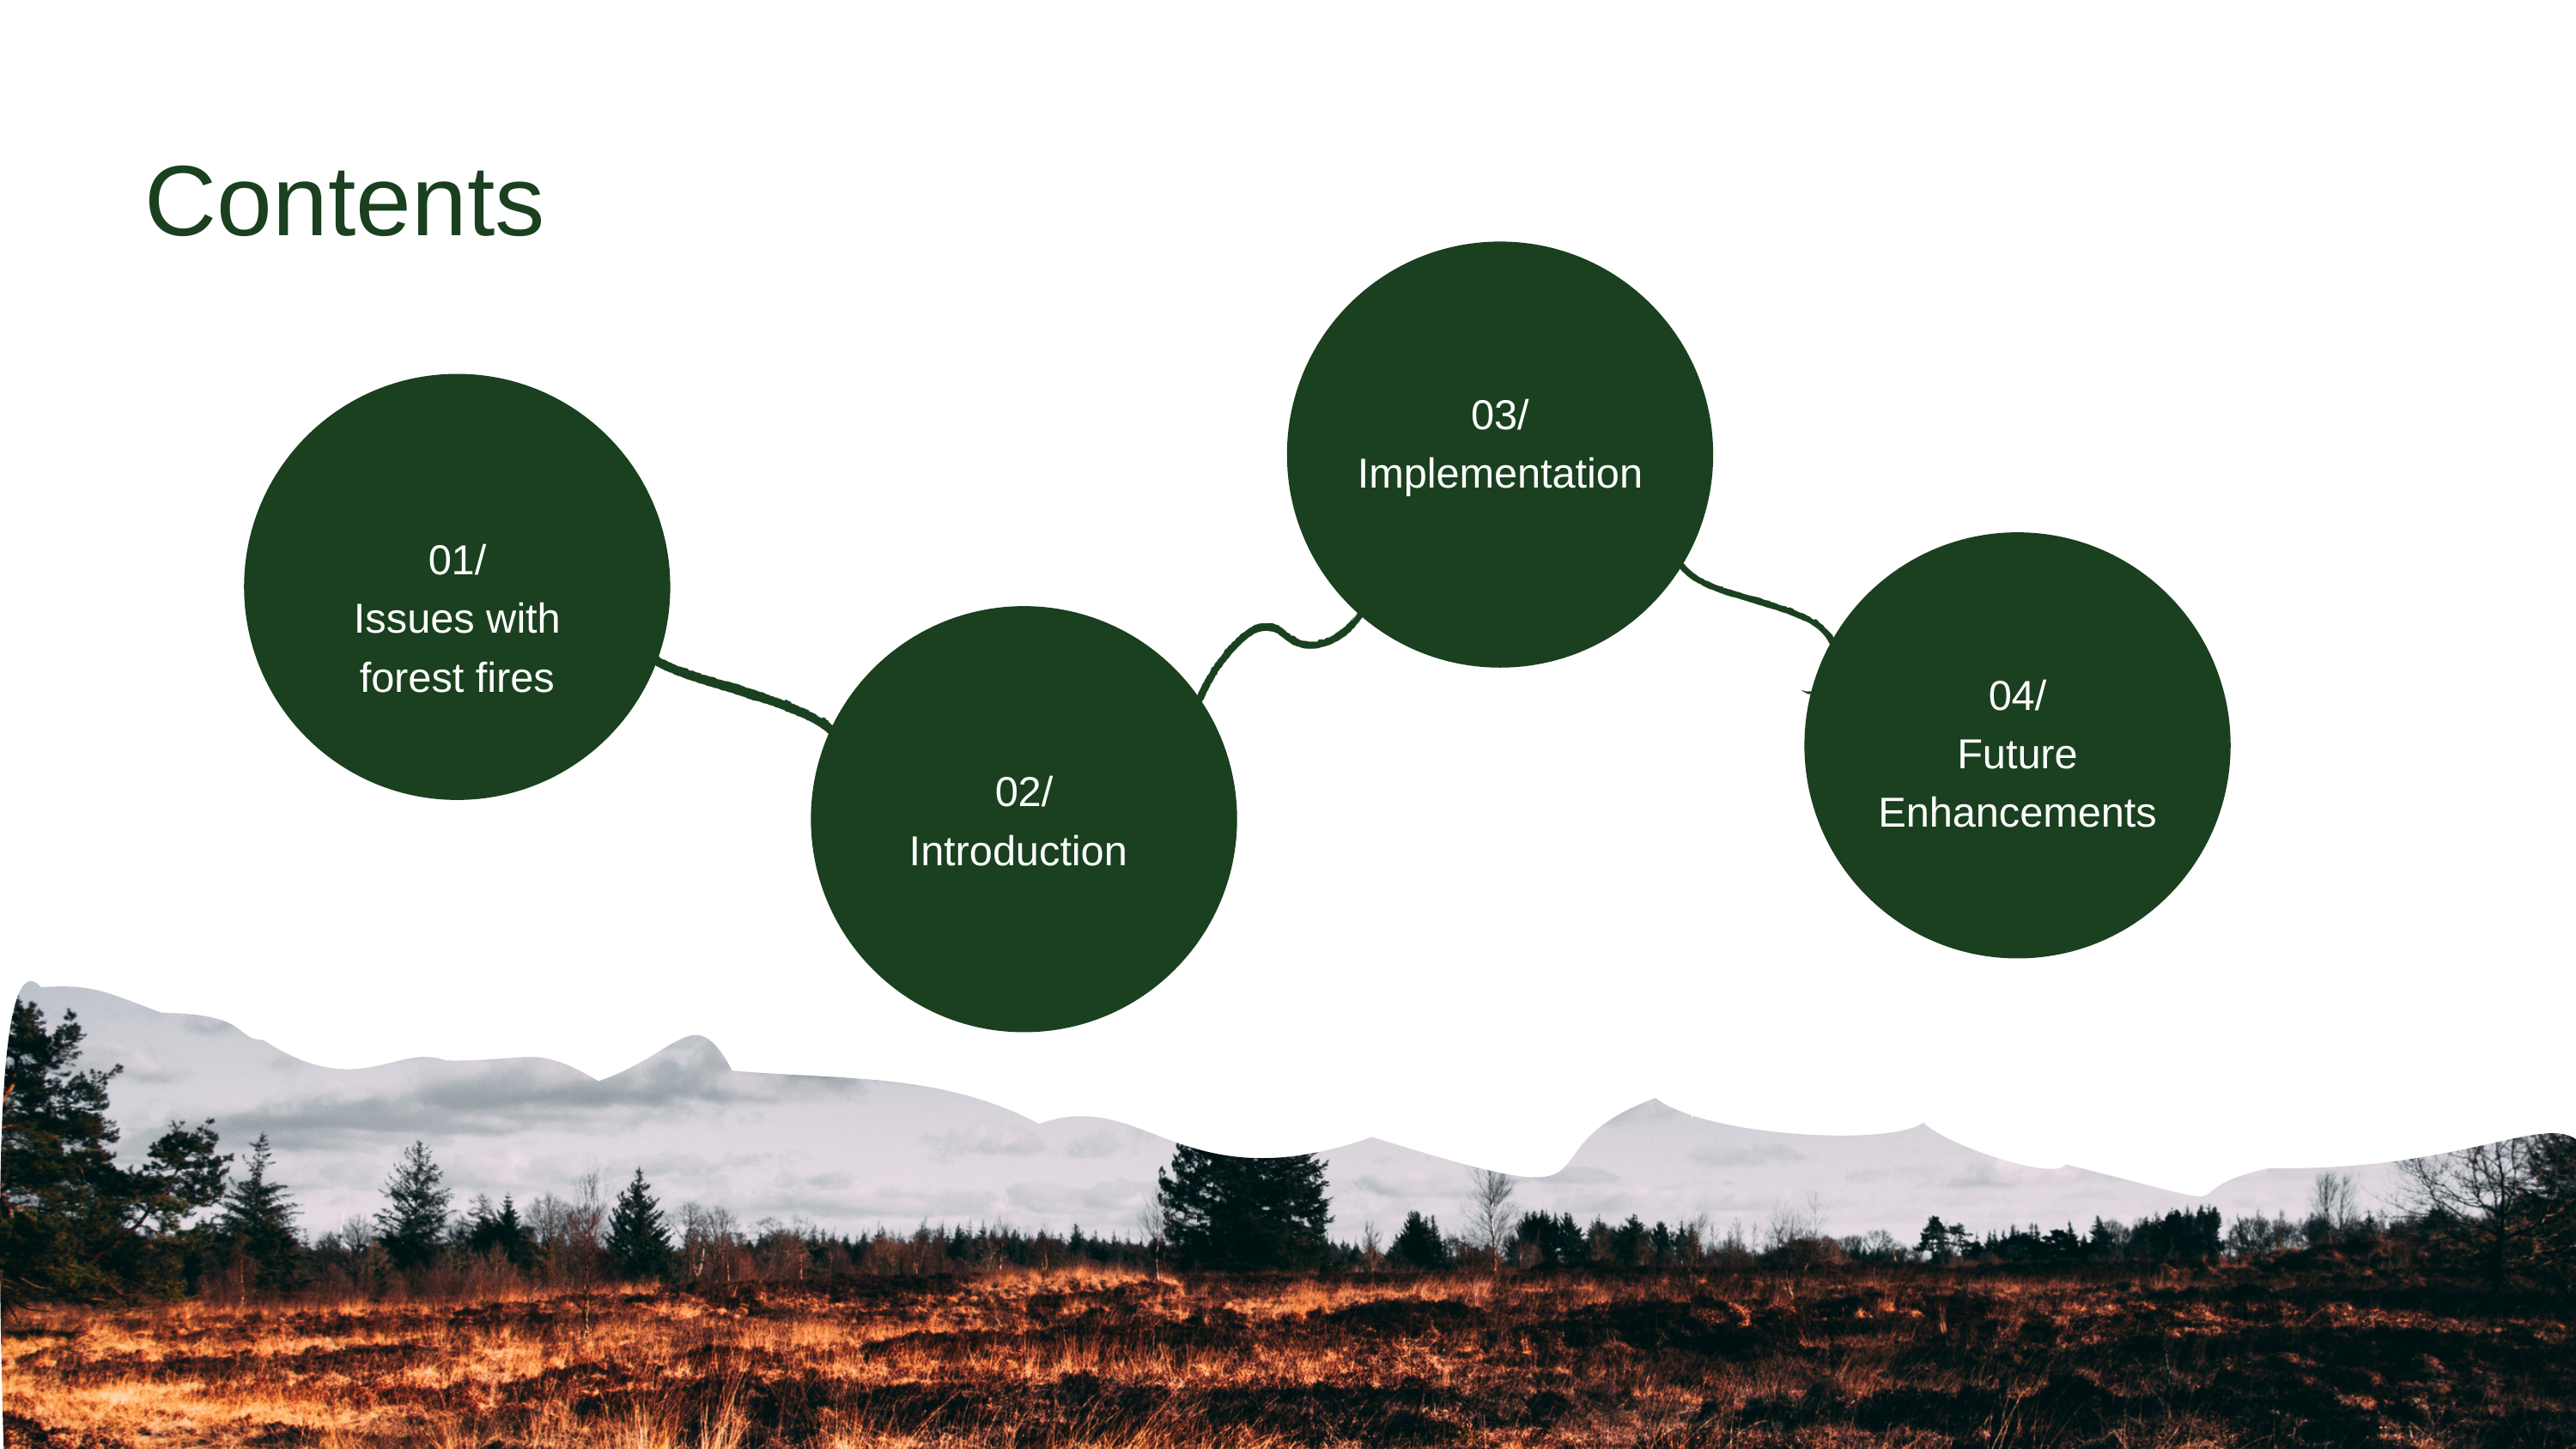

Contents

03/
Implementation
01/
Issues with forest fires

04/
Future Enhancements
02/
Introduction